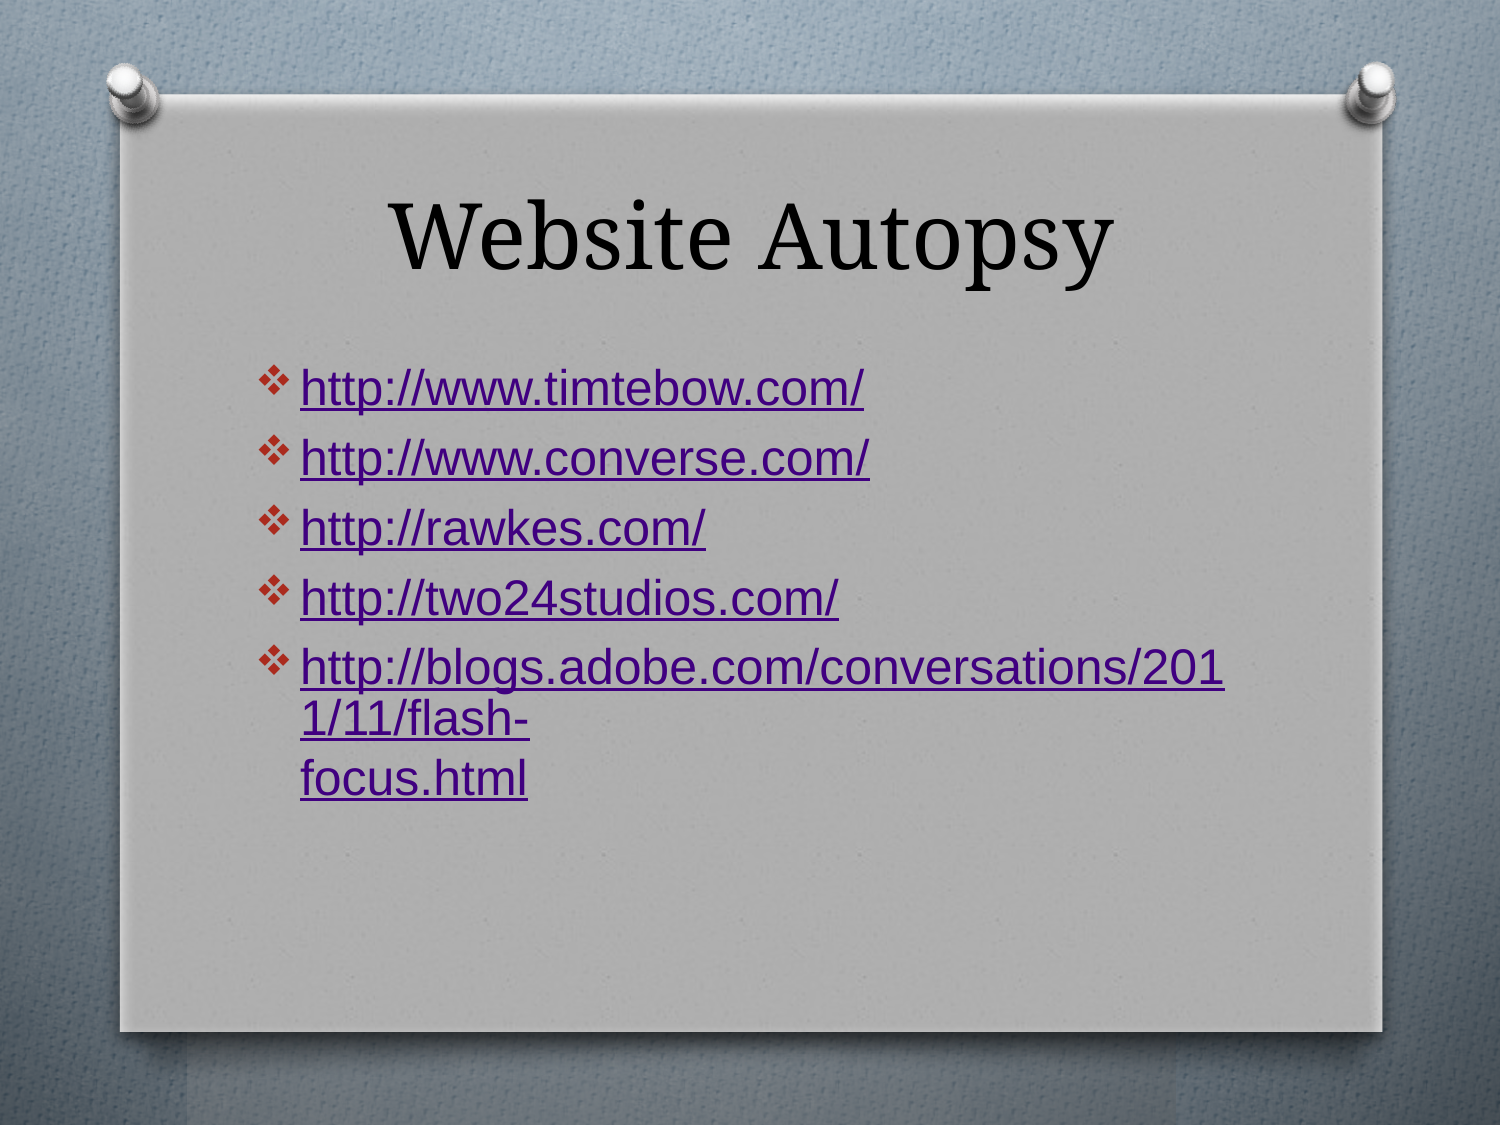

# Website Autopsy
http://www.timtebow.com/
http://www.converse.com/
http://rawkes.com/
http://two24studios.com/
http://blogs.adobe.com/conversations/2011/11/flash-focus.html